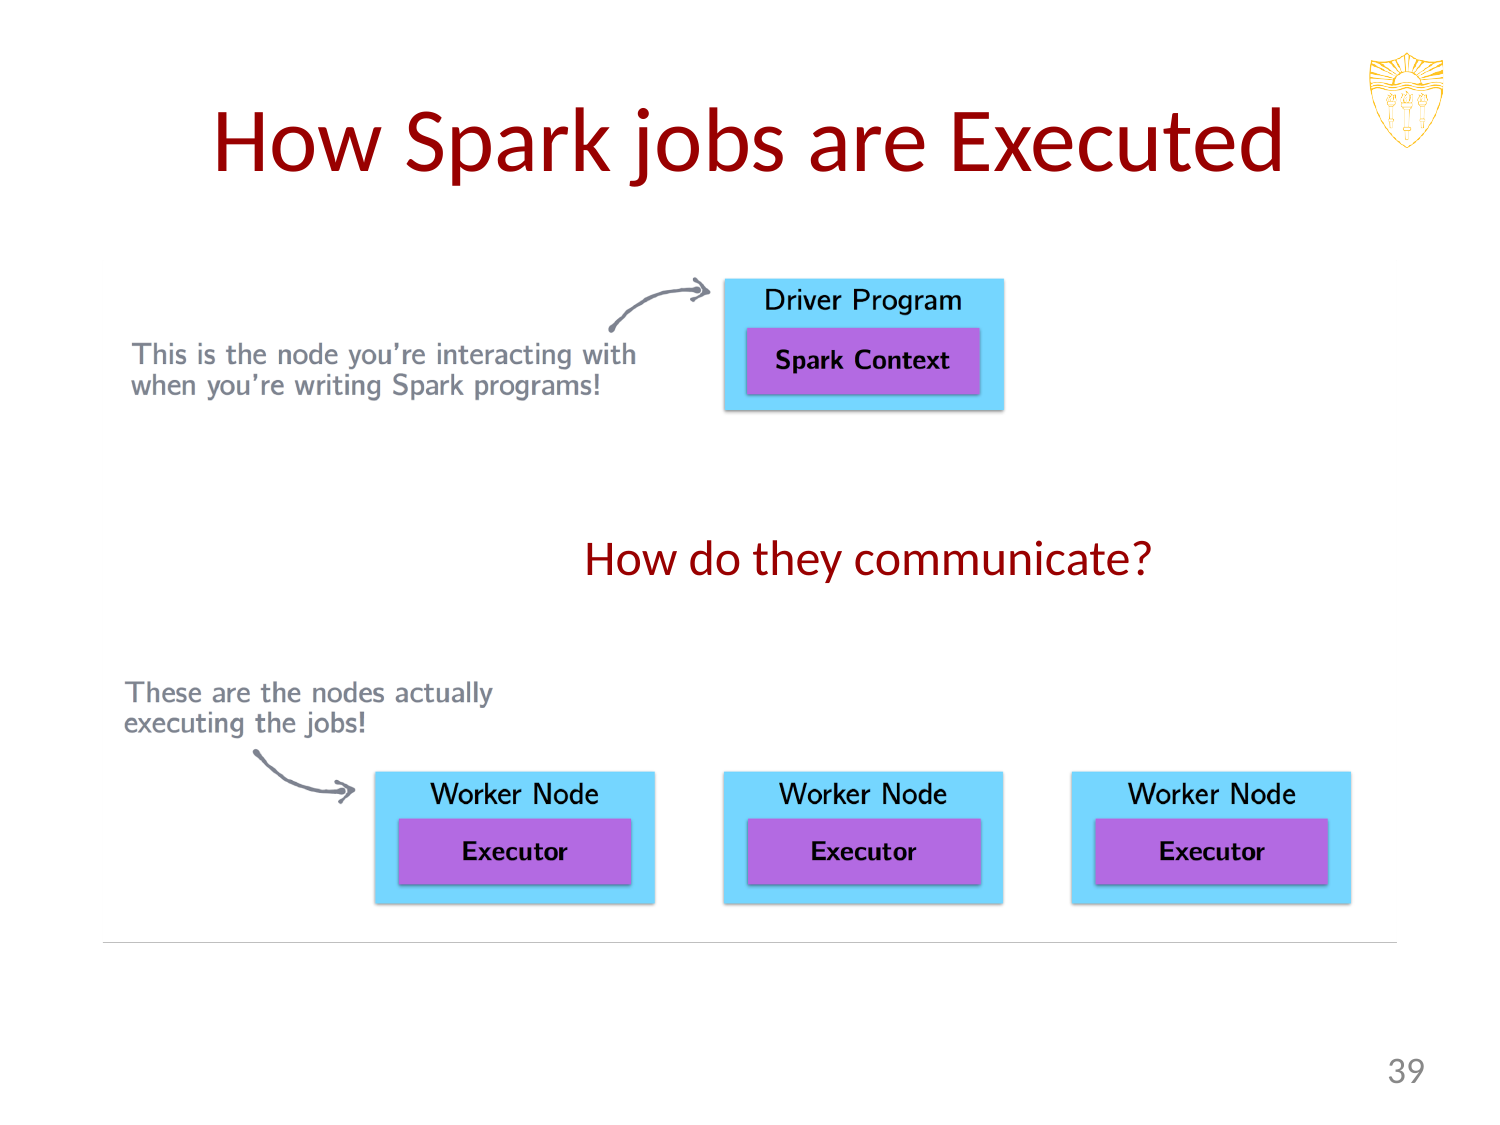

How Spark jobs are Executed

How do they communicate?
39